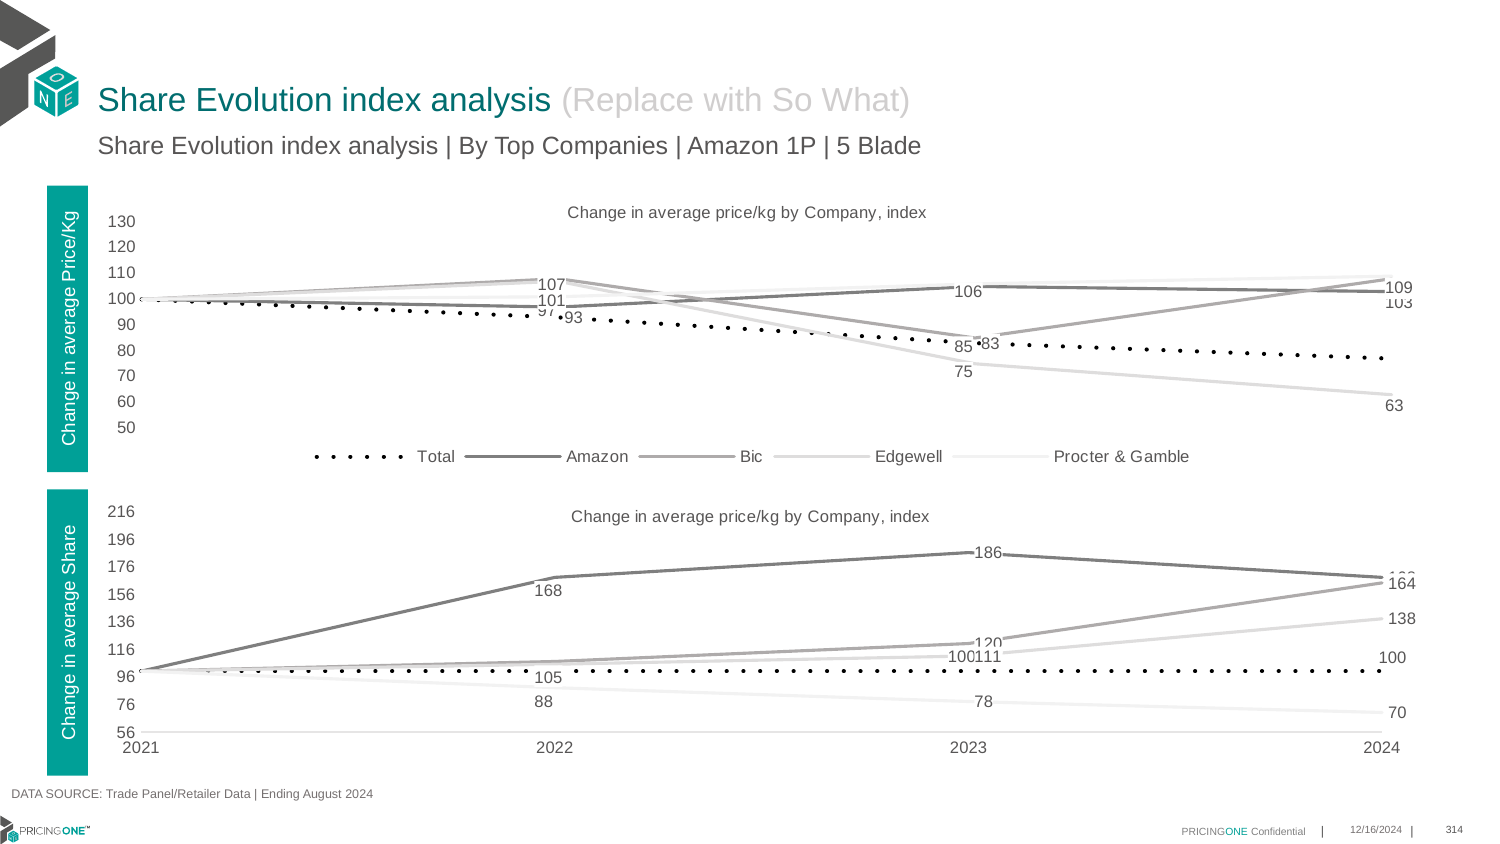

# Share Evolution index analysis (Replace with So What)
Share Evolution index analysis | By Top Companies | Amazon 1P | 5 Blade

### Chart: Change in average price/kg by Company, index

| Category | Total | Amazon | Bic | Edgewell | Procter & Gamble |
|---|---|---|---|---|---|
| 2021 | 100.0 | 100.0 | 100.0 | 100.0 | 100.0 |
| 2022 | 93.0 | 97.0 | 108.0 | 107.0 | 101.0 |
| 2023 | 83.0 | 105.0 | 85.0 | 75.0 | 106.0 |
| 2024 | 77.0 | 103.0 | 108.0 | 63.0 | 109.0 |
Change in average Price/Kg

### Chart: Change in average price/kg by Company, index

| Category | Total | Amazon | Bic | Edgewell | Procter & Gamble |
|---|---|---|---|---|---|
| 2021 | 100.0 | 100.0 | 100.0 | 100.0 | 100.0 |
| 2022 | 100.0 | 168.0 | 107.0 | 105.0 | 88.0 |
| 2023 | 100.0 | 186.0 | 120.0 | 111.0 | 78.0 |
| 2024 | 100.0 | 168.0 | 164.0 | 138.0 | 70.0 |
Change in average Share
DATA SOURCE: Trade Panel/Retailer Data | Ending August 2024

12/16/2024
314